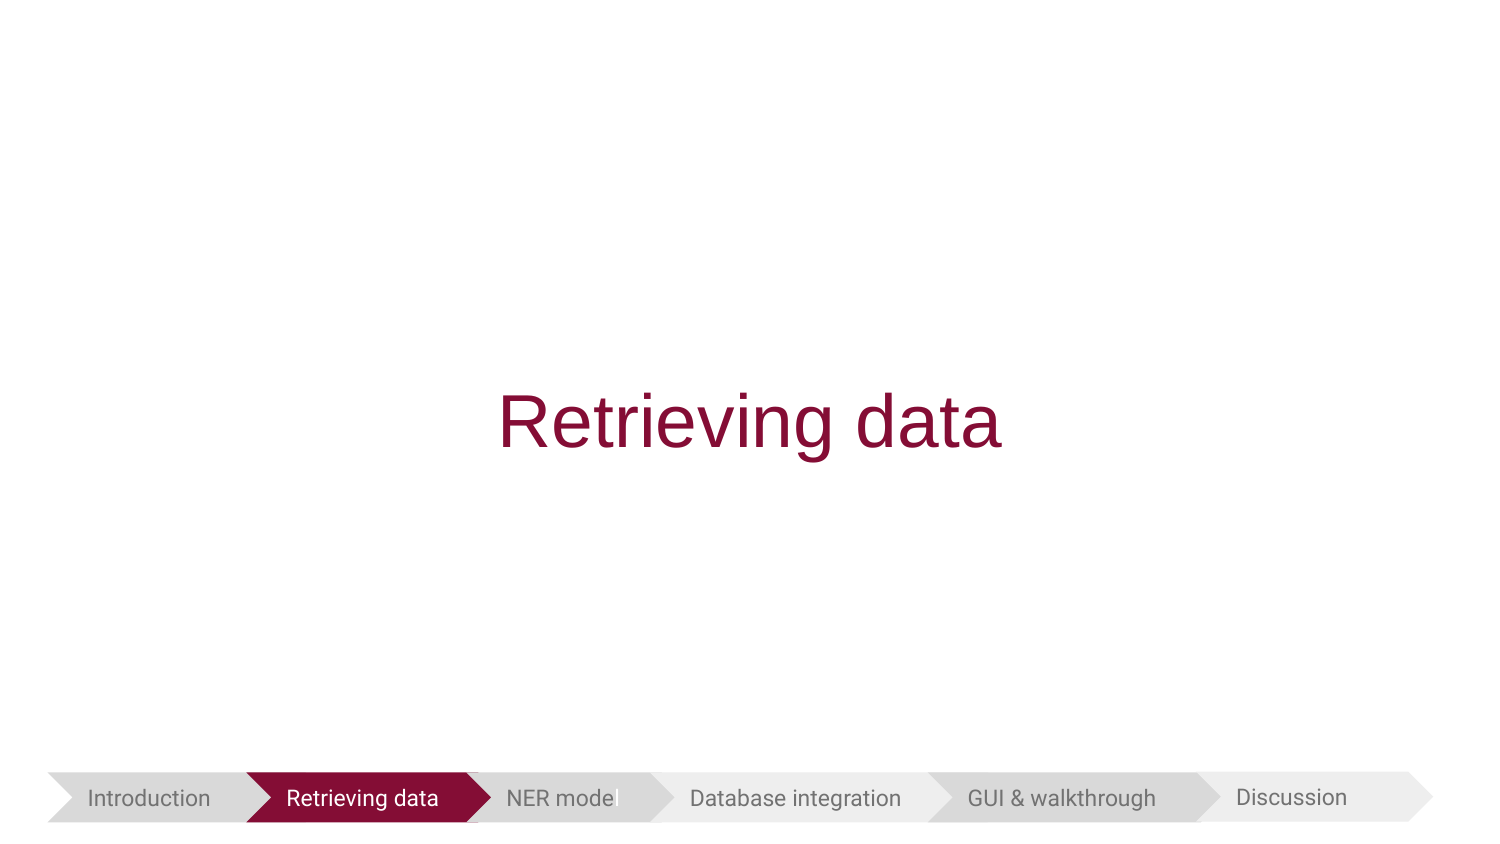

# Retrieving data
Discussion
Introduction
Retrieving data
NER model
Database integration
GUI & walkthrough